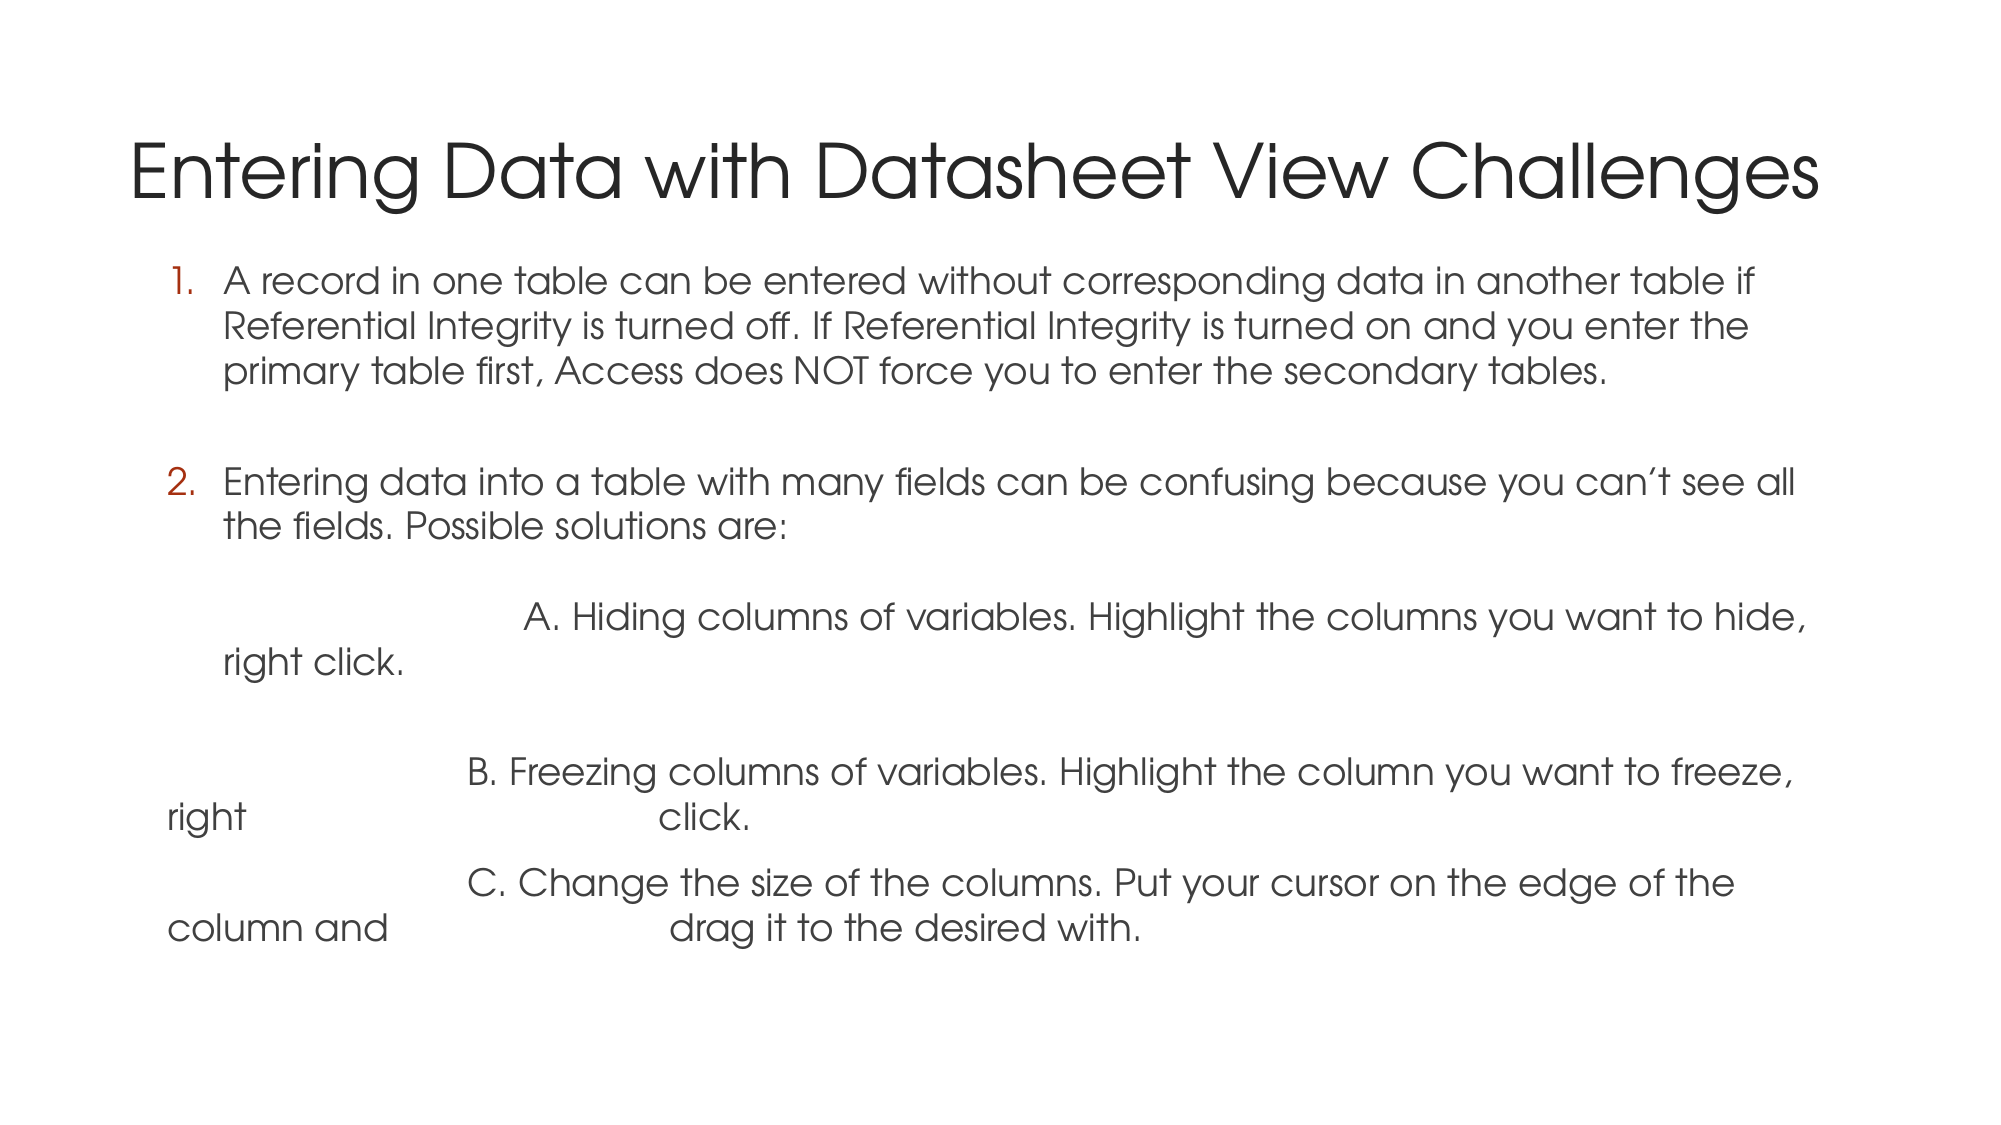

# Entering Data with Datasheet View Challenges
A record in one table can be entered without corresponding data in another table if Referential Integrity is turned off. If Referential Integrity is turned on and you enter the primary table first, Access does NOT force you to enter the secondary tables.
Entering data into a table with many fields can be confusing because you can’t see all the fields. Possible solutions are:
		A. Hiding columns of variables. Highlight the columns you want to hide, right click.
		B. Freezing columns of variables. Highlight the column you want to freeze, right 			    click.
		C. Change the size of the columns. Put your cursor on the edge of the column and 		     drag it to the desired with.